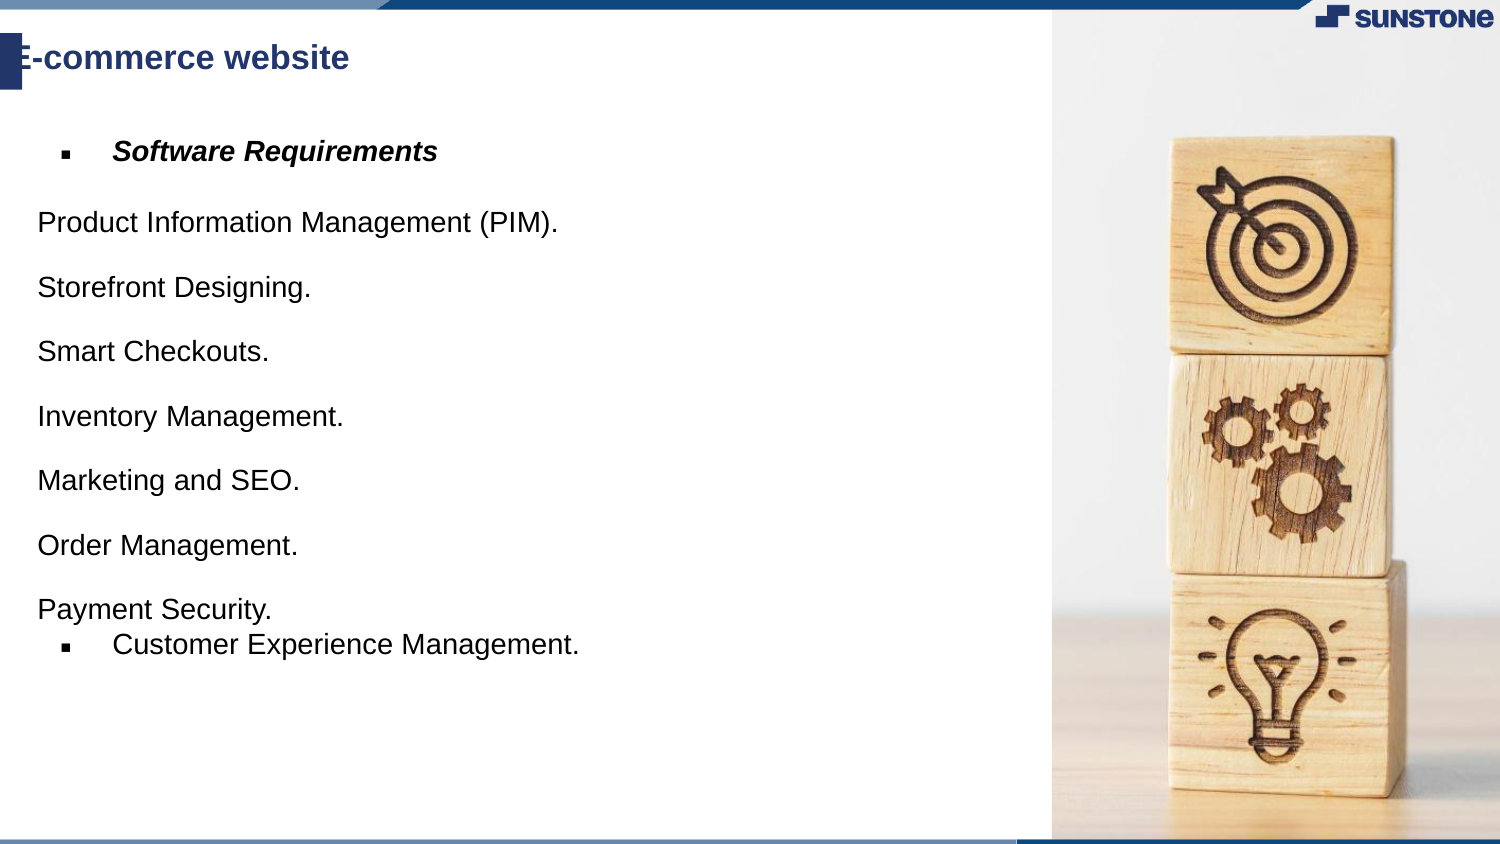

# E-commerce website
Software Requirements
Product Information Management (PIM).
Storefront Designing.
Smart Checkouts.
Inventory Management.
Marketing and SEO.
Order Management.
Payment Security.
Customer Experience Management.